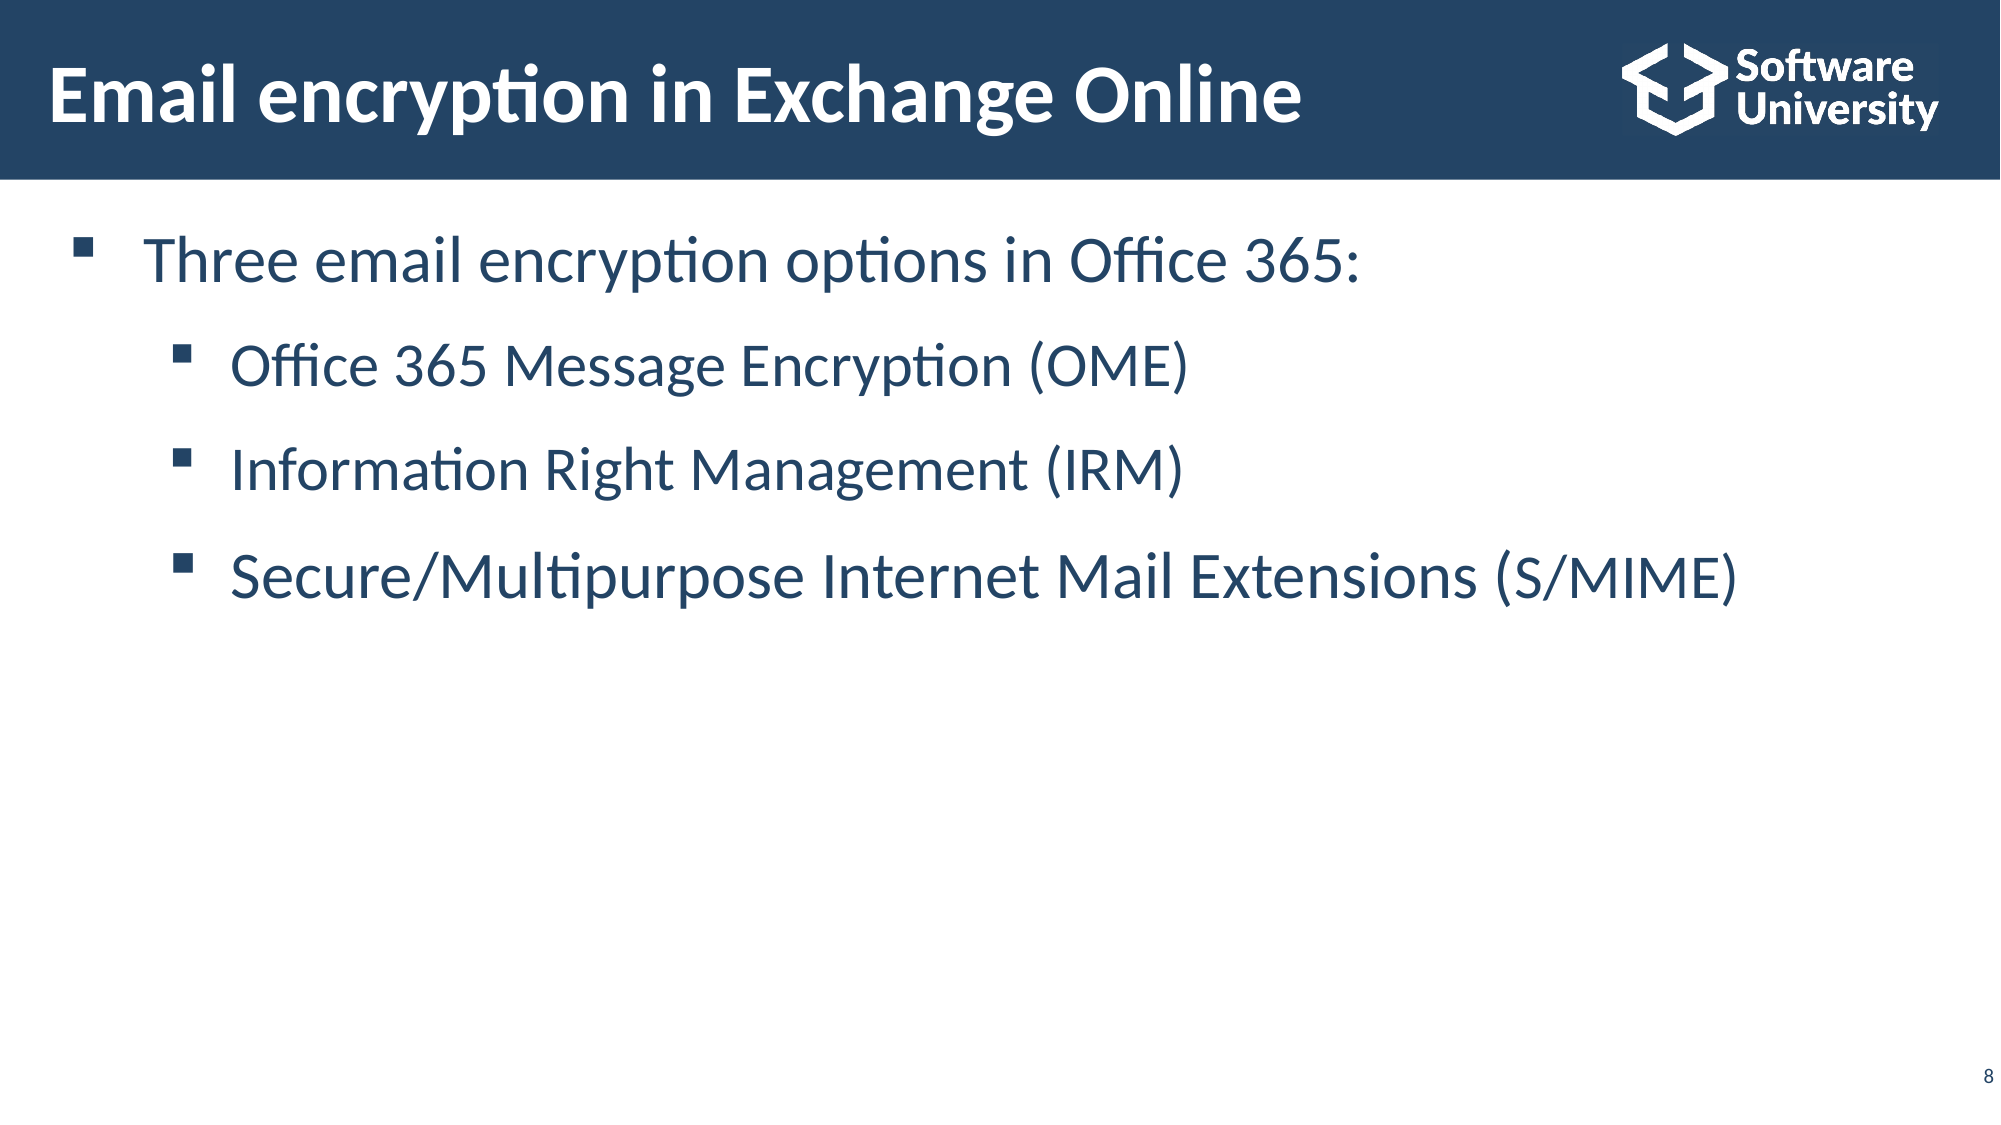

# Email encryption in Exchange Online
Three email encryption options in Office 365:
Office 365 Message Encryption (OME)
Information Right Management (IRM)
Secure/Multipurpose Internet Mail Extensions (S/MIME)
8